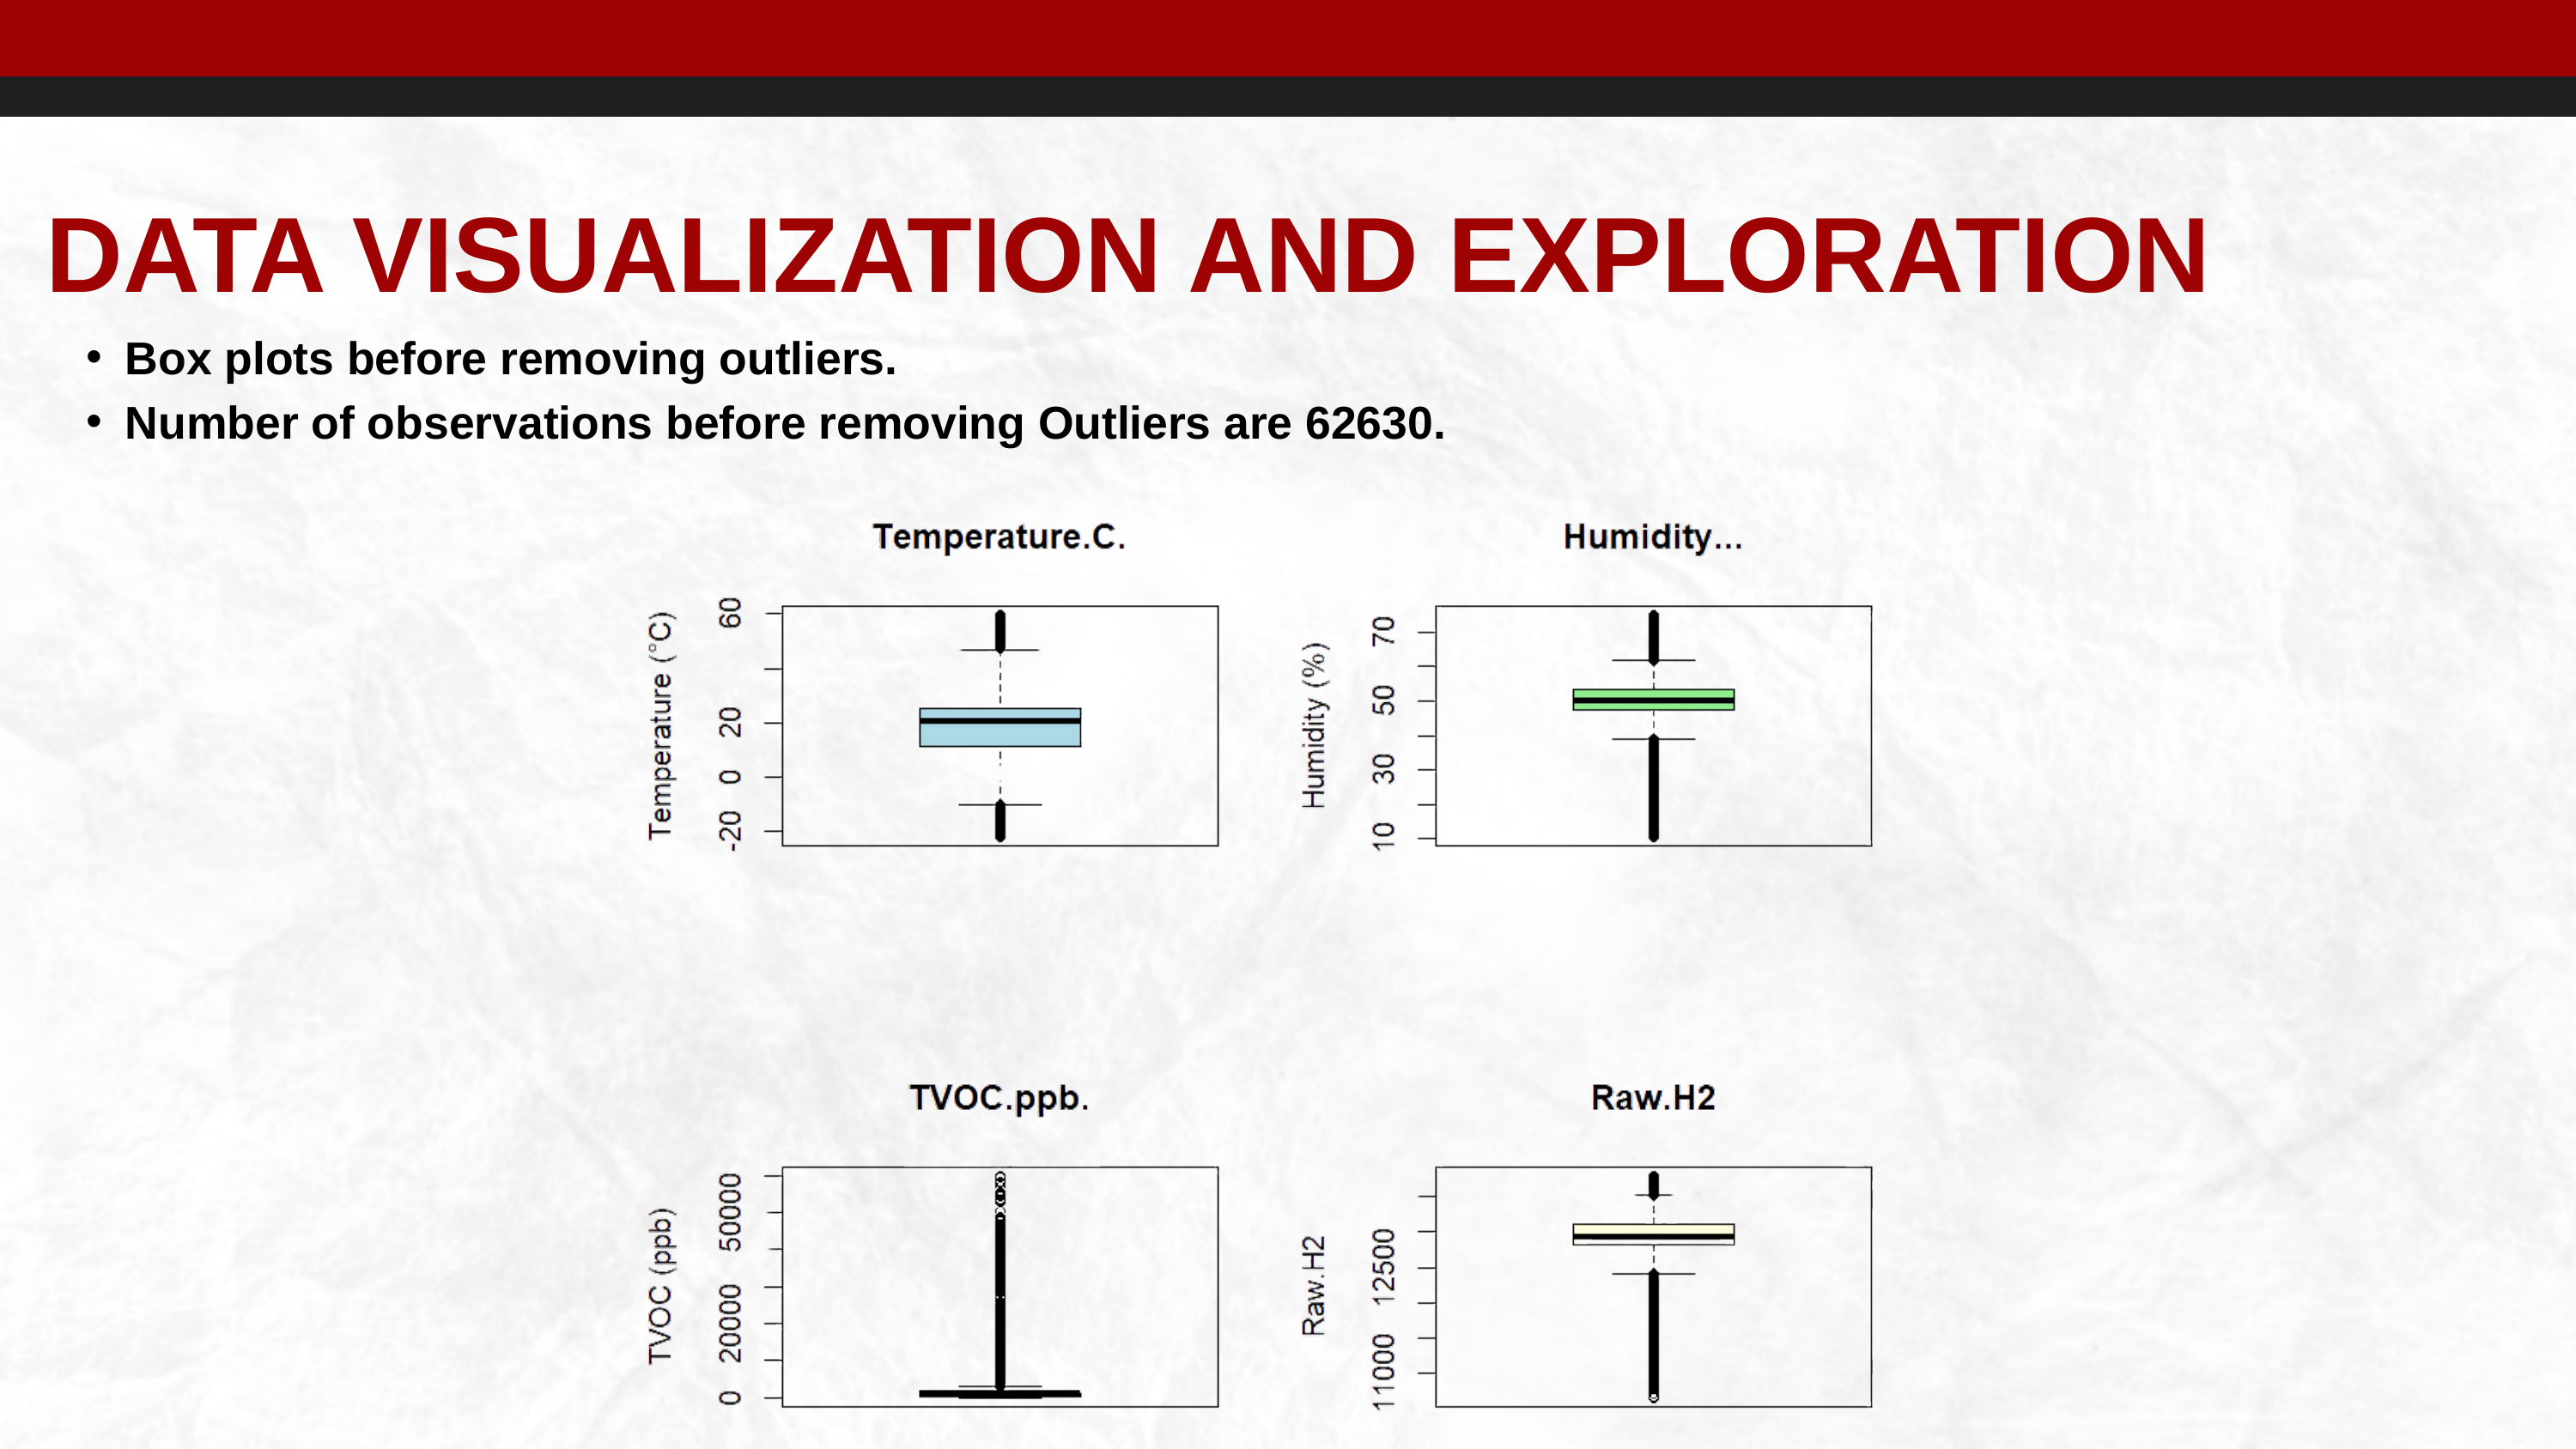

DATA VISUALIZATION AND EXPLORATION
Box plots before removing outliers.
Number of observations before removing Outliers are 62630.